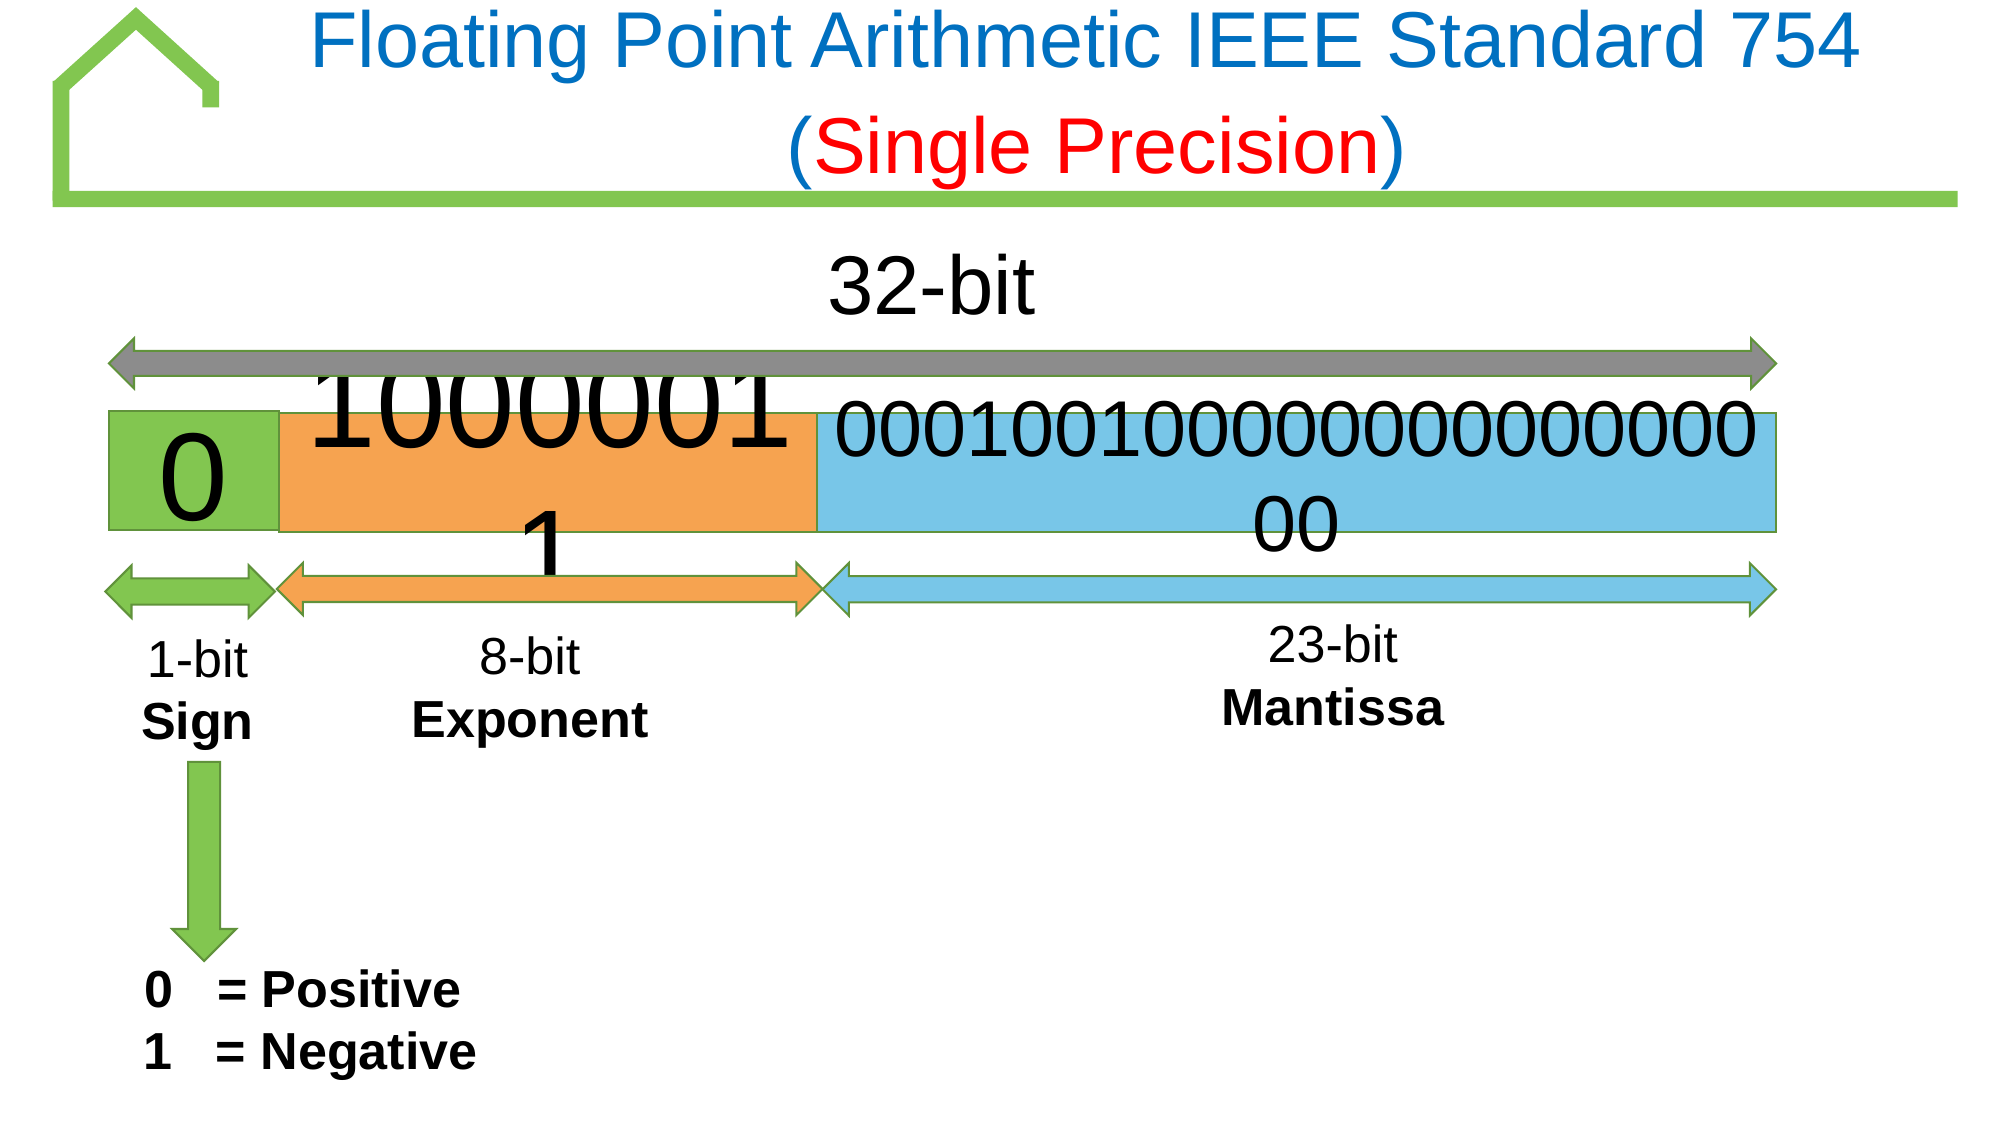

Floating Point Arithmetic IEEE Standard 754
(Single Precision)
32-bit

0
10000011
00010010000000000000000

23-bit
Mantissa
8-bit
Exponent
1-bit
Sign

0   = Positive
 1   = Negative